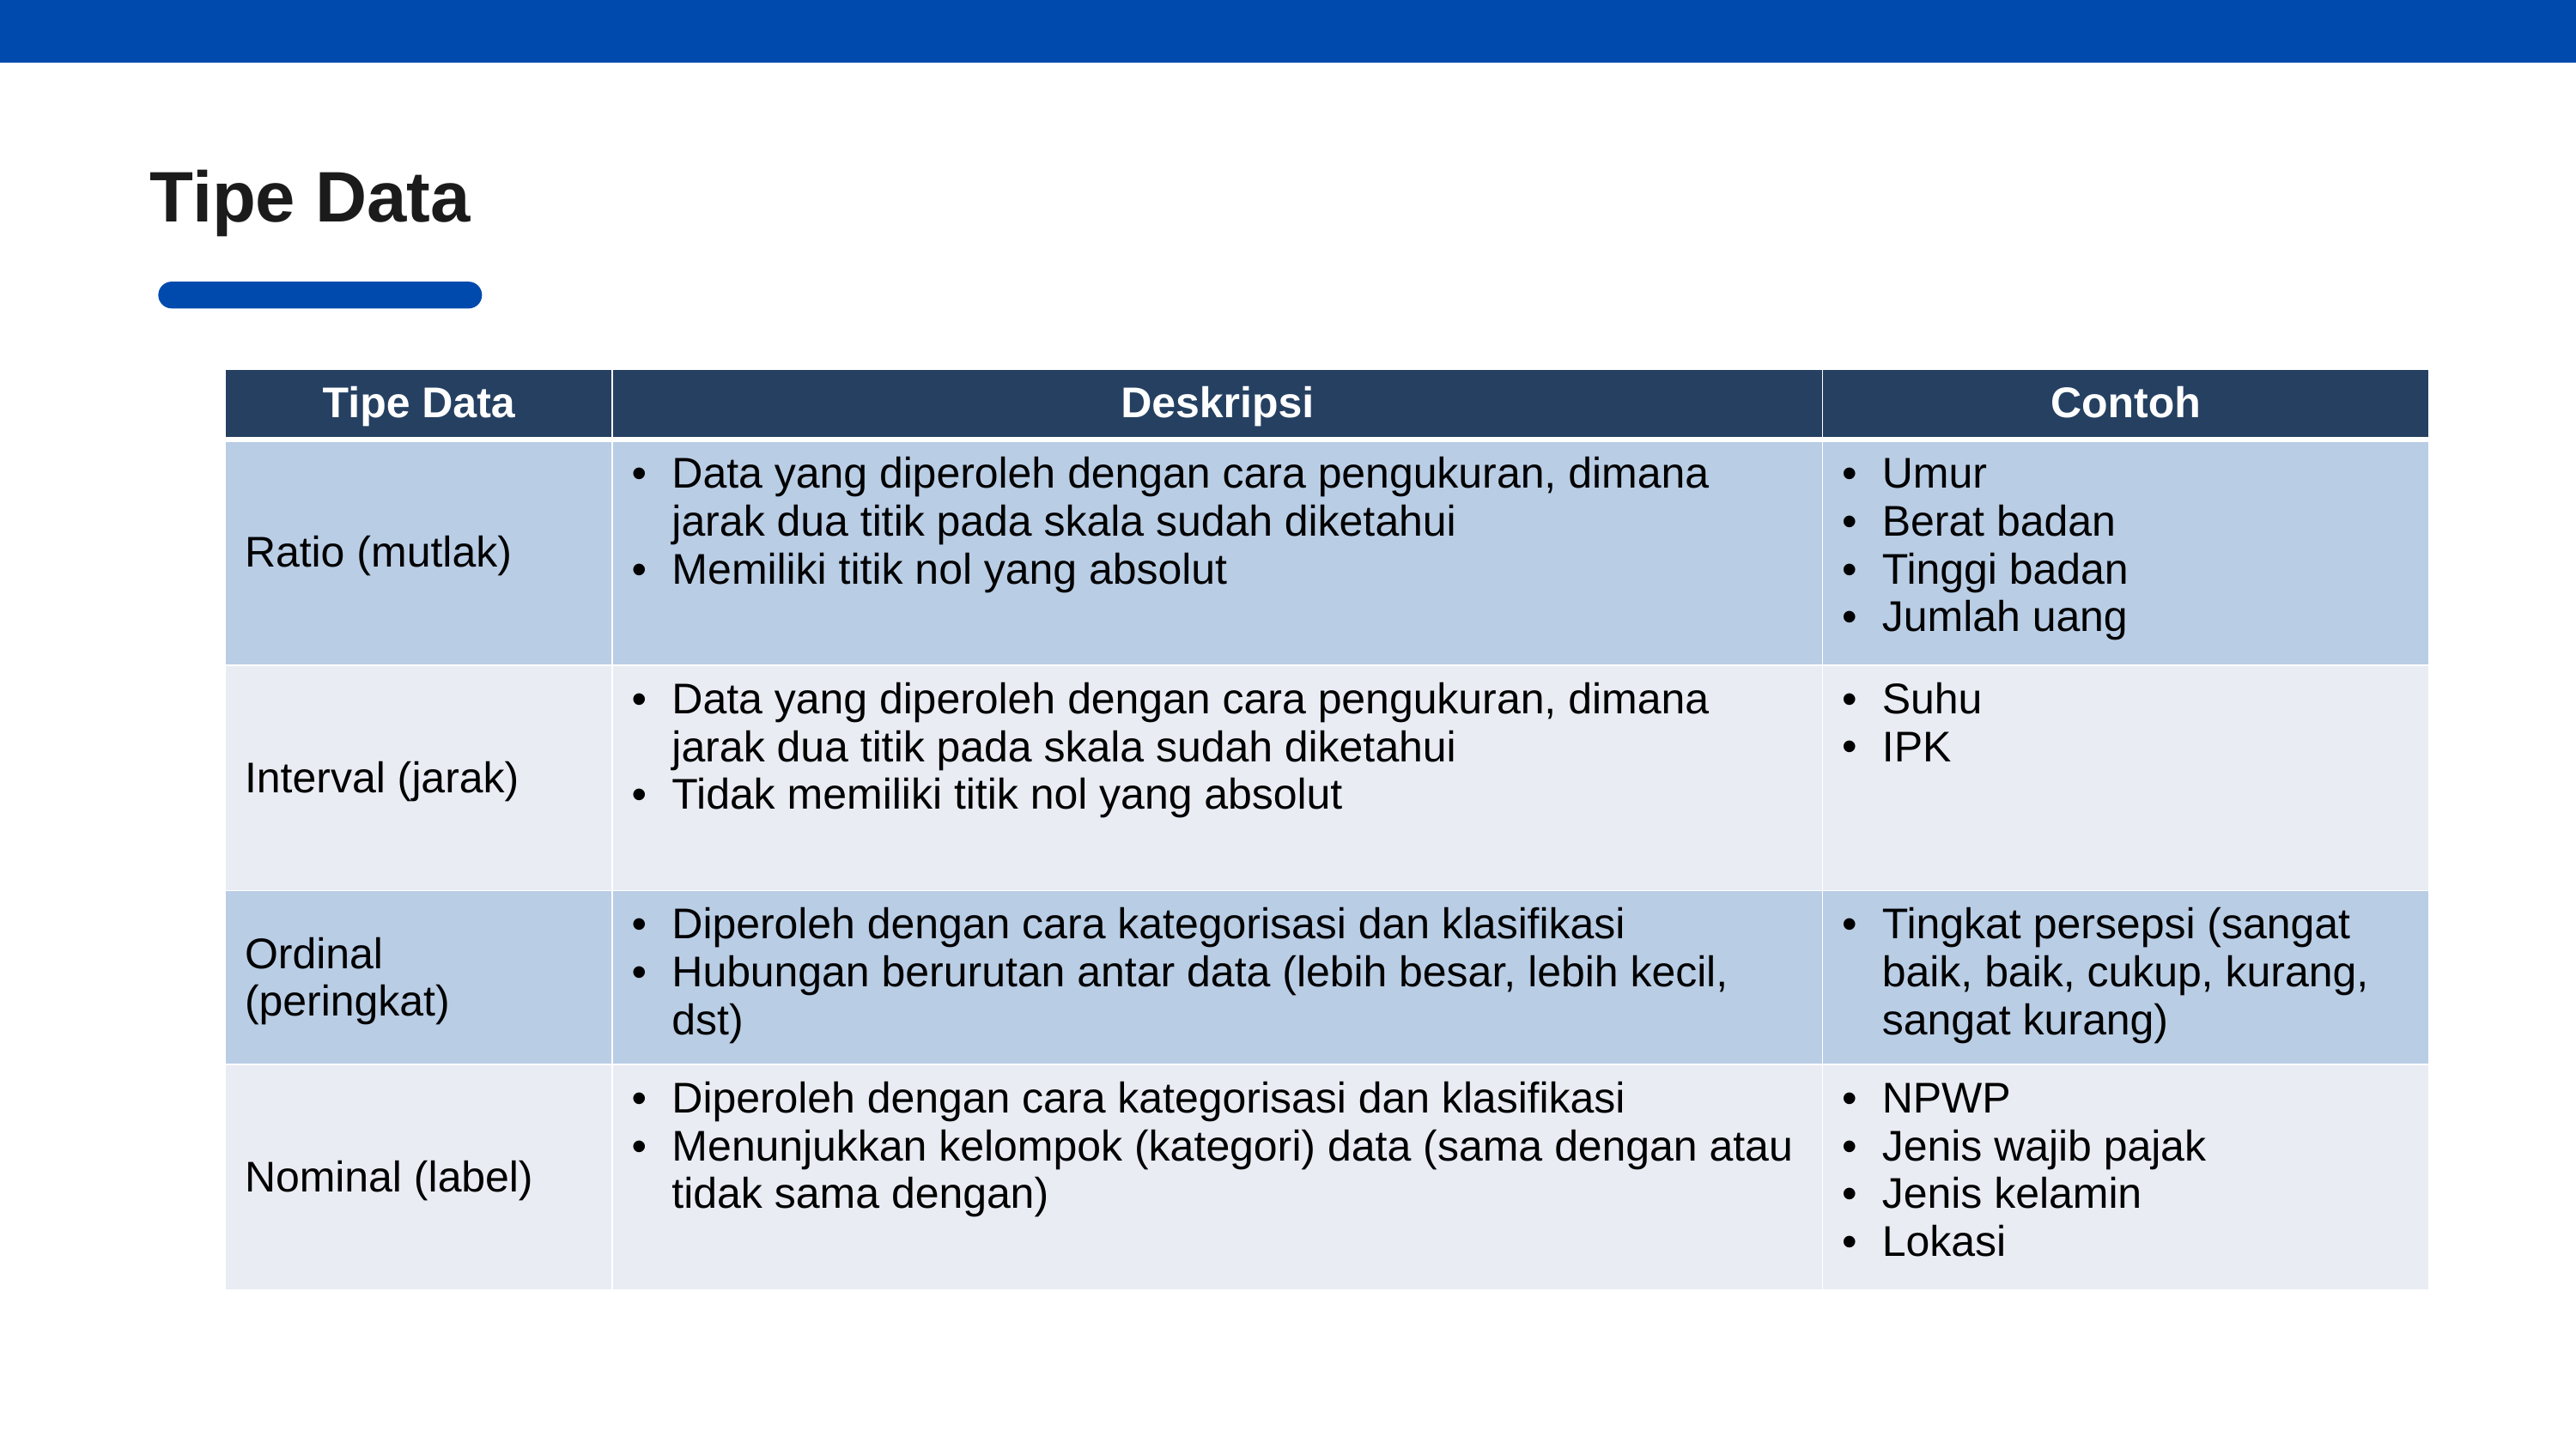

Tipe Data

| Tipe Data | Deskripsi | Contoh |
| --- | --- | --- |
| Ratio (mutlak) | Data yang diperoleh dengan cara pengukuran, dimana jarak dua titik pada skala sudah diketahui Memiliki titik nol yang absolut | Umur Berat badan Tinggi badan Jumlah uang |
| Interval (jarak) | Data yang diperoleh dengan cara pengukuran, dimana jarak dua titik pada skala sudah diketahui Tidak memiliki titik nol yang absolut | Suhu IPK |
| Ordinal (peringkat) | Diperoleh dengan cara kategorisasi dan klasifikasi Hubungan berurutan antar data (lebih besar, lebih kecil, dst) | Tingkat persepsi (sangat baik, baik, cukup, kurang, sangat kurang) |
| Nominal (label) | Diperoleh dengan cara kategorisasi dan klasifikasi Menunjukkan kelompok (kategori) data (sama dengan atau tidak sama dengan) | NPWP Jenis wajib pajak Jenis kelamin Lokasi |